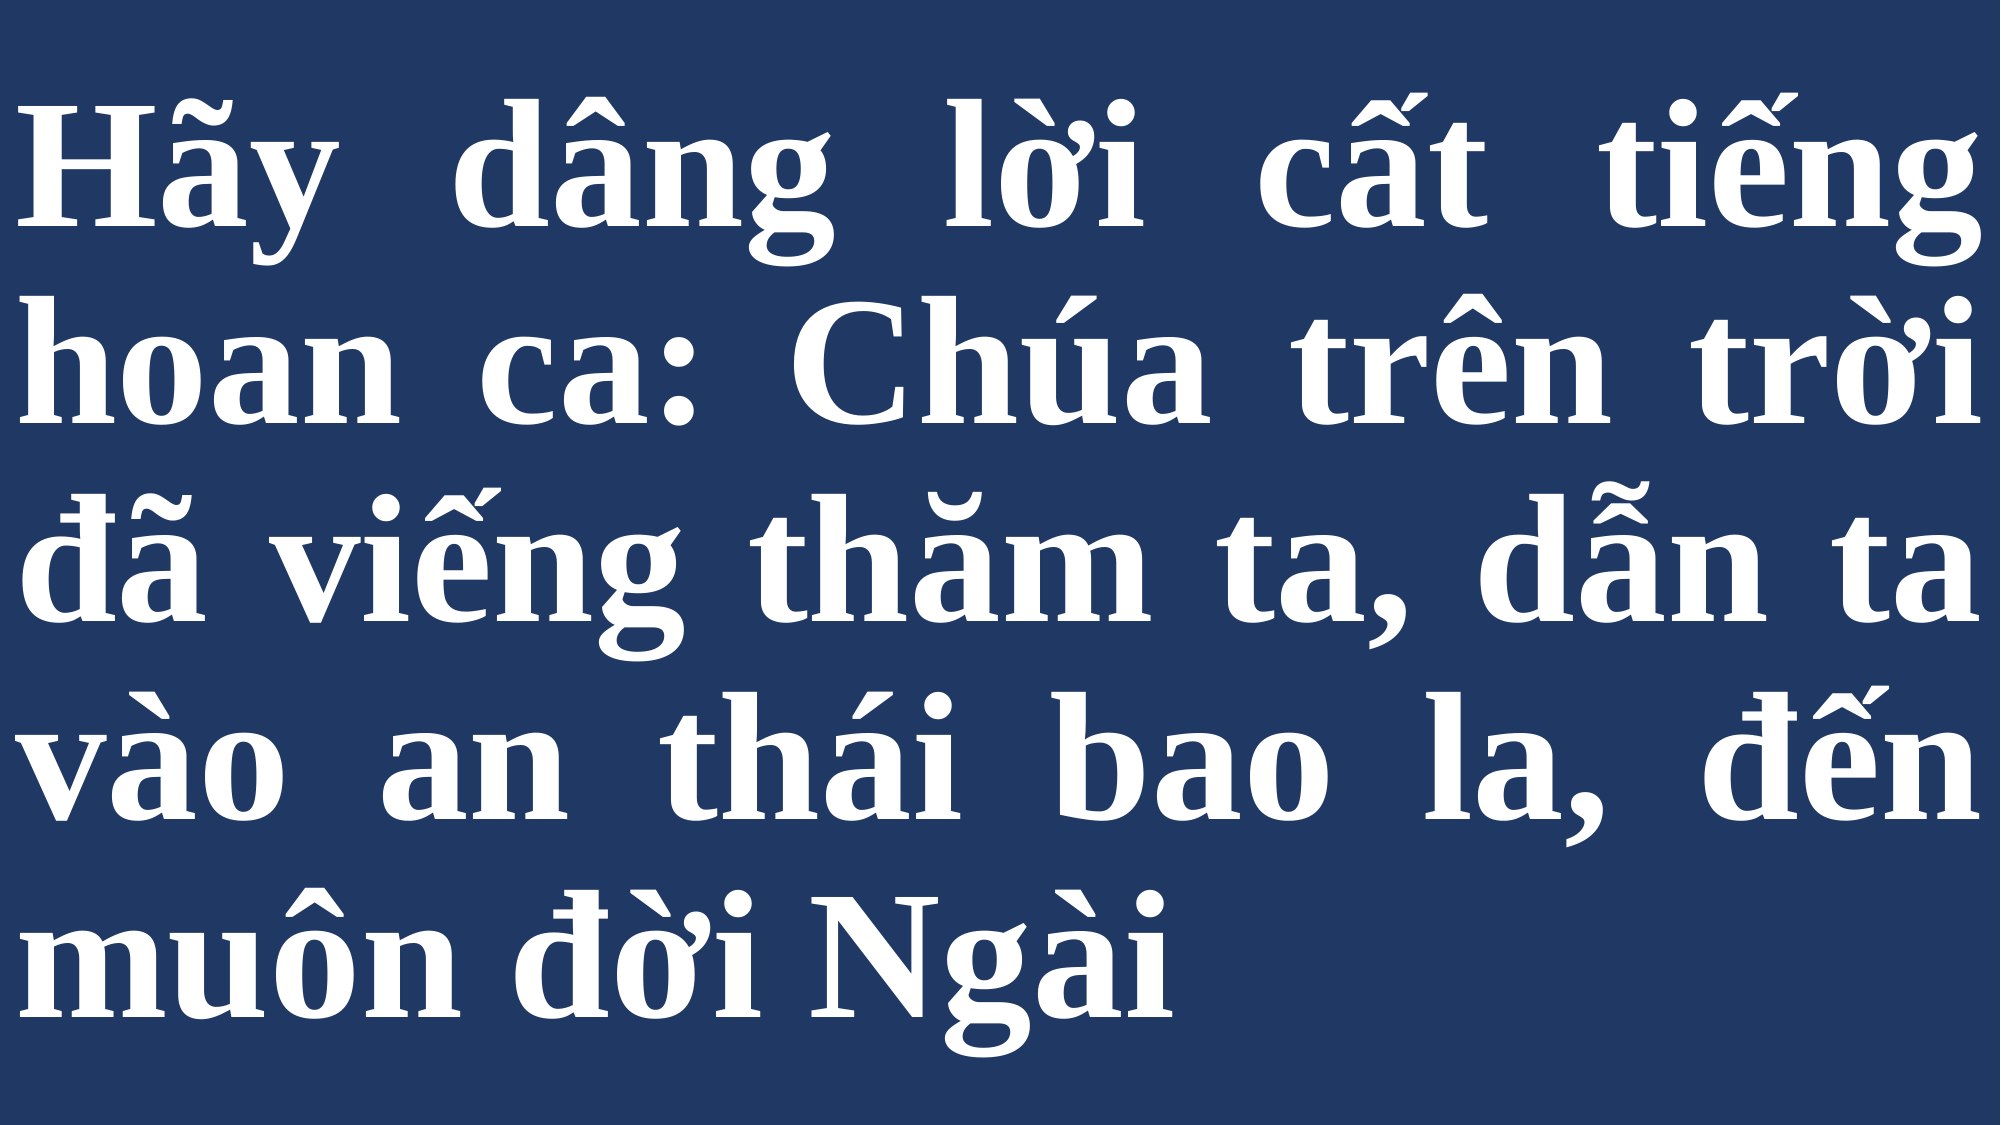

# Hãy dâng lời cất tiếng hoan ca: Chúa trên trời đã viếng thăm ta, dẫn ta vào an thái bao la, đến muôn đời Ngài